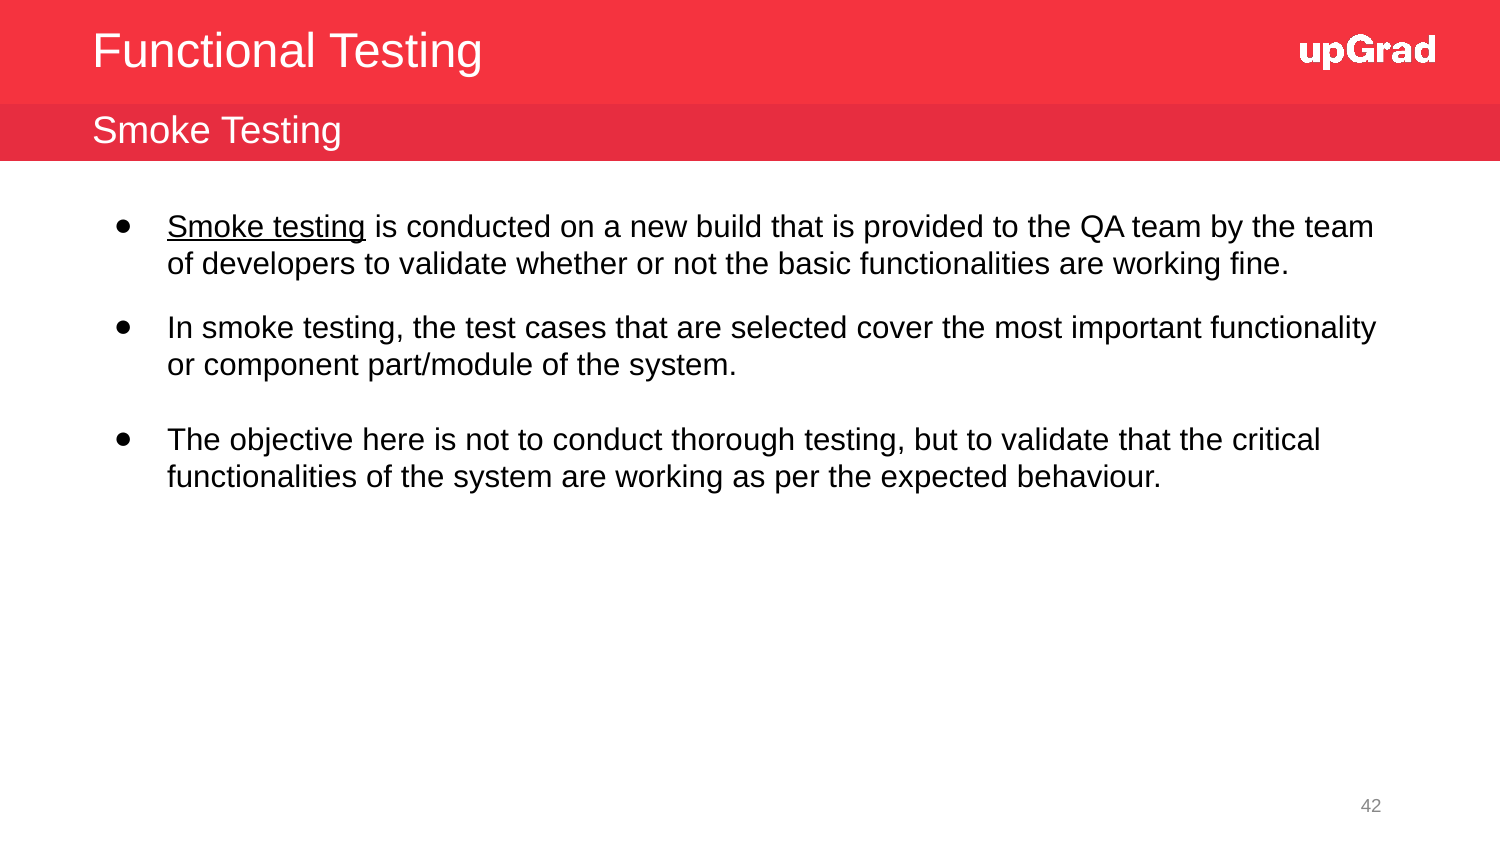

Functional Testing
Smoke Testing

Smoke testing is conducted on a new build that is provided to the QA team by the team of developers to validate whether or not the basic functionalities are working fine.

In smoke testing, the test cases that are selected cover the most important functionality or component part/module of the system.

The objective here is not to conduct thorough testing, but to validate that the critical functionalities of the system are working as per the expected behaviour.
42